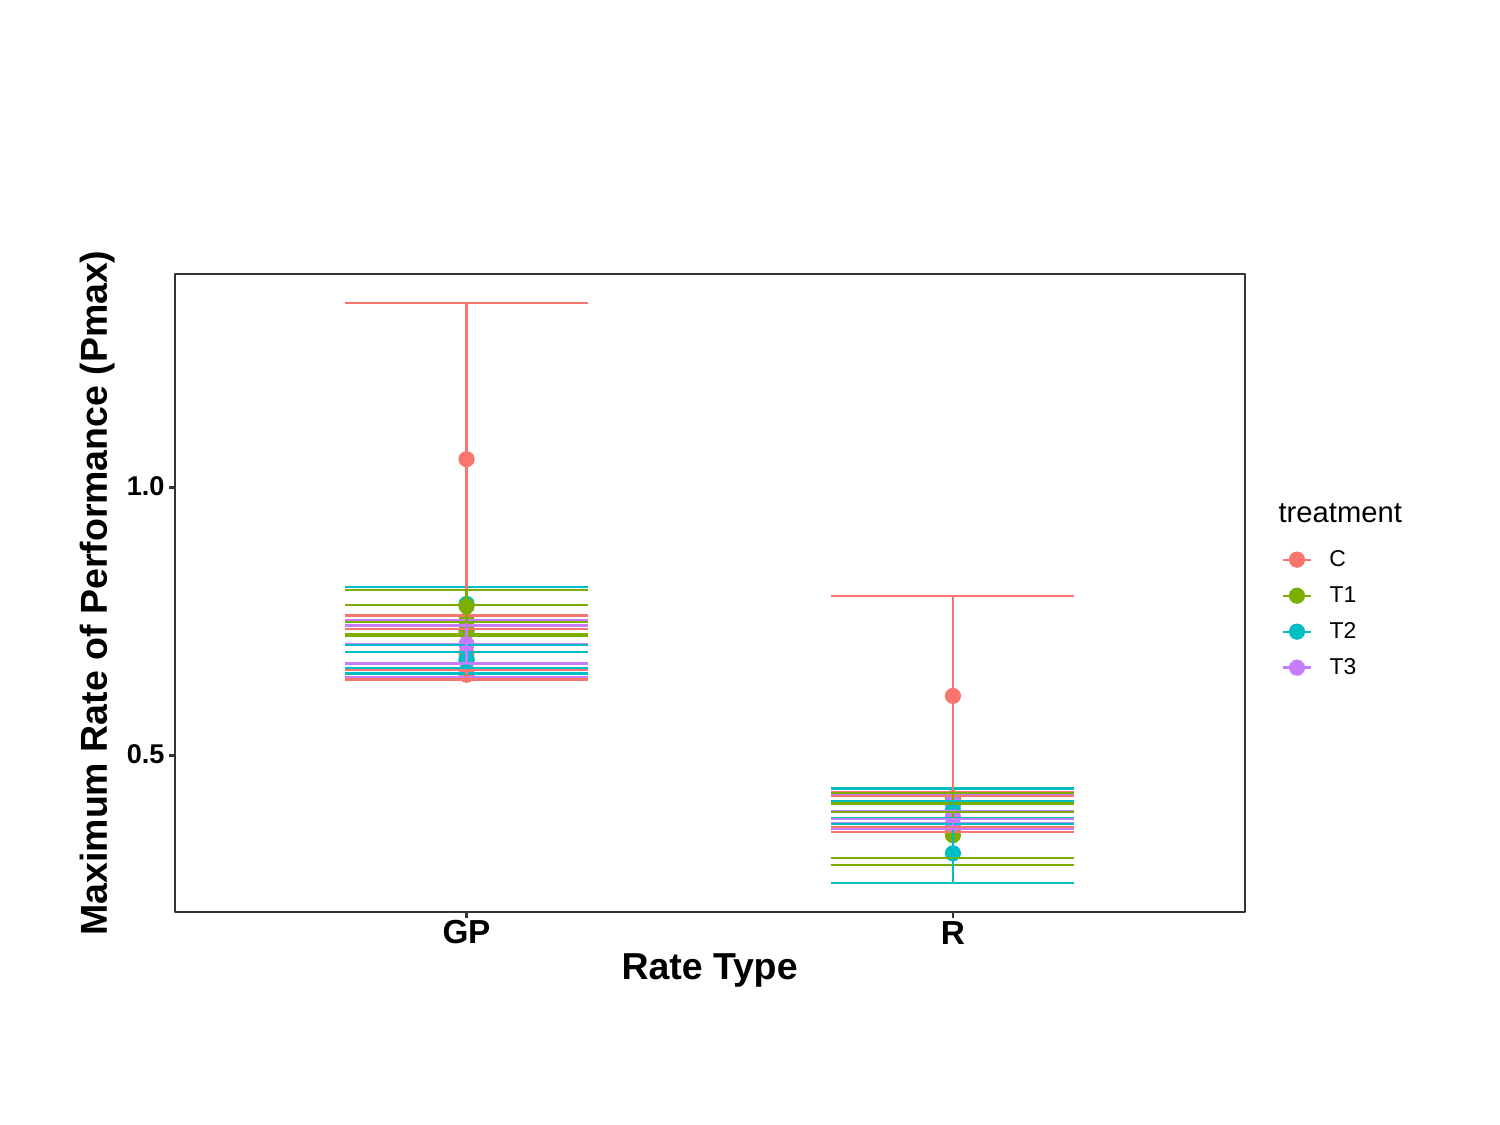

1.0

treatment

C

Maximum Rate of Performance (Pmax)

T1

T2

T3

0.5

GP
R
Rate Type